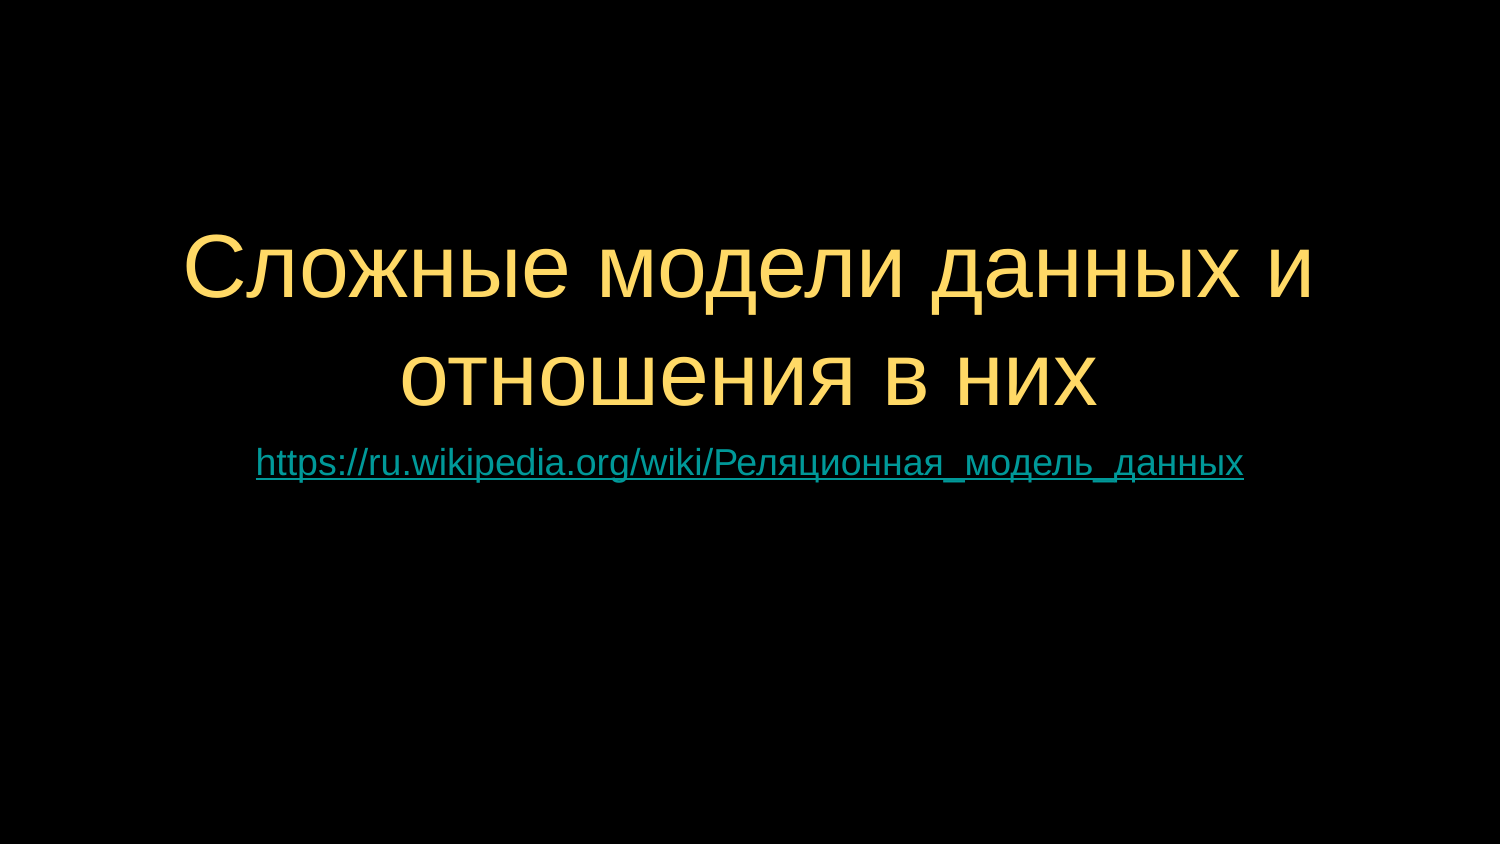

# Сложные модели данных и отношения в них
https://ru.wikipedia.org/wiki/Реляционная_модель_данных